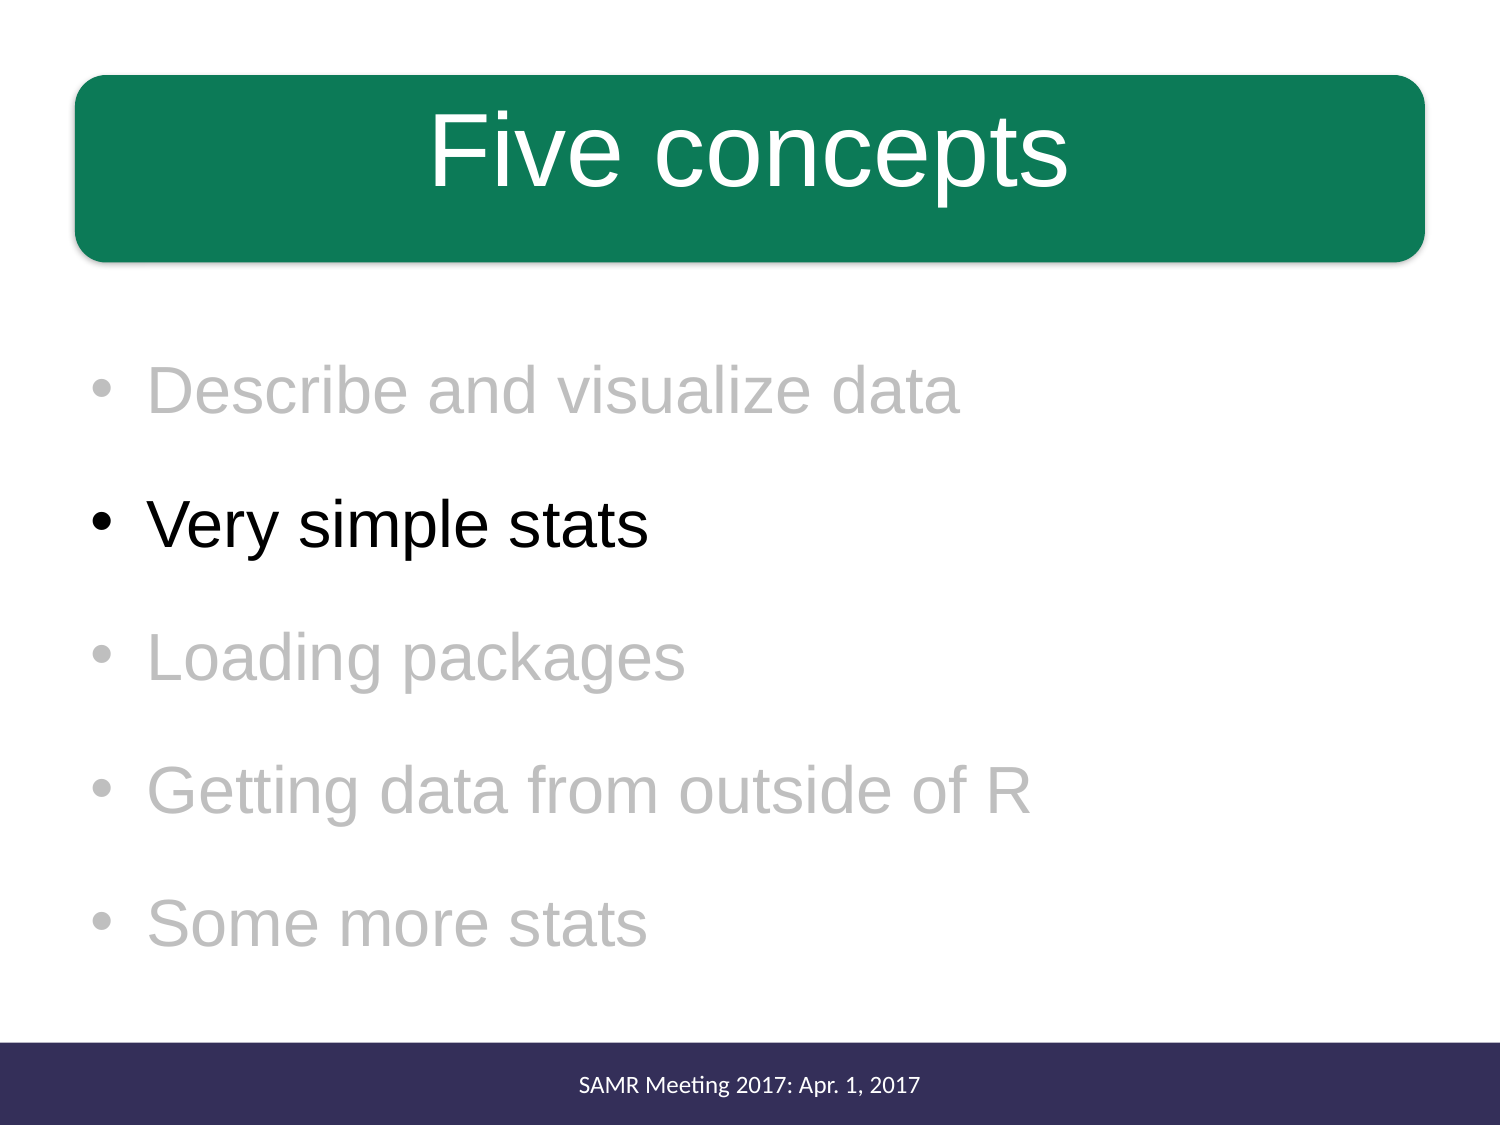

# Five concepts
Describe and visualize data
Very simple stats
Loading packages
Getting data from outside of R
Some more stats